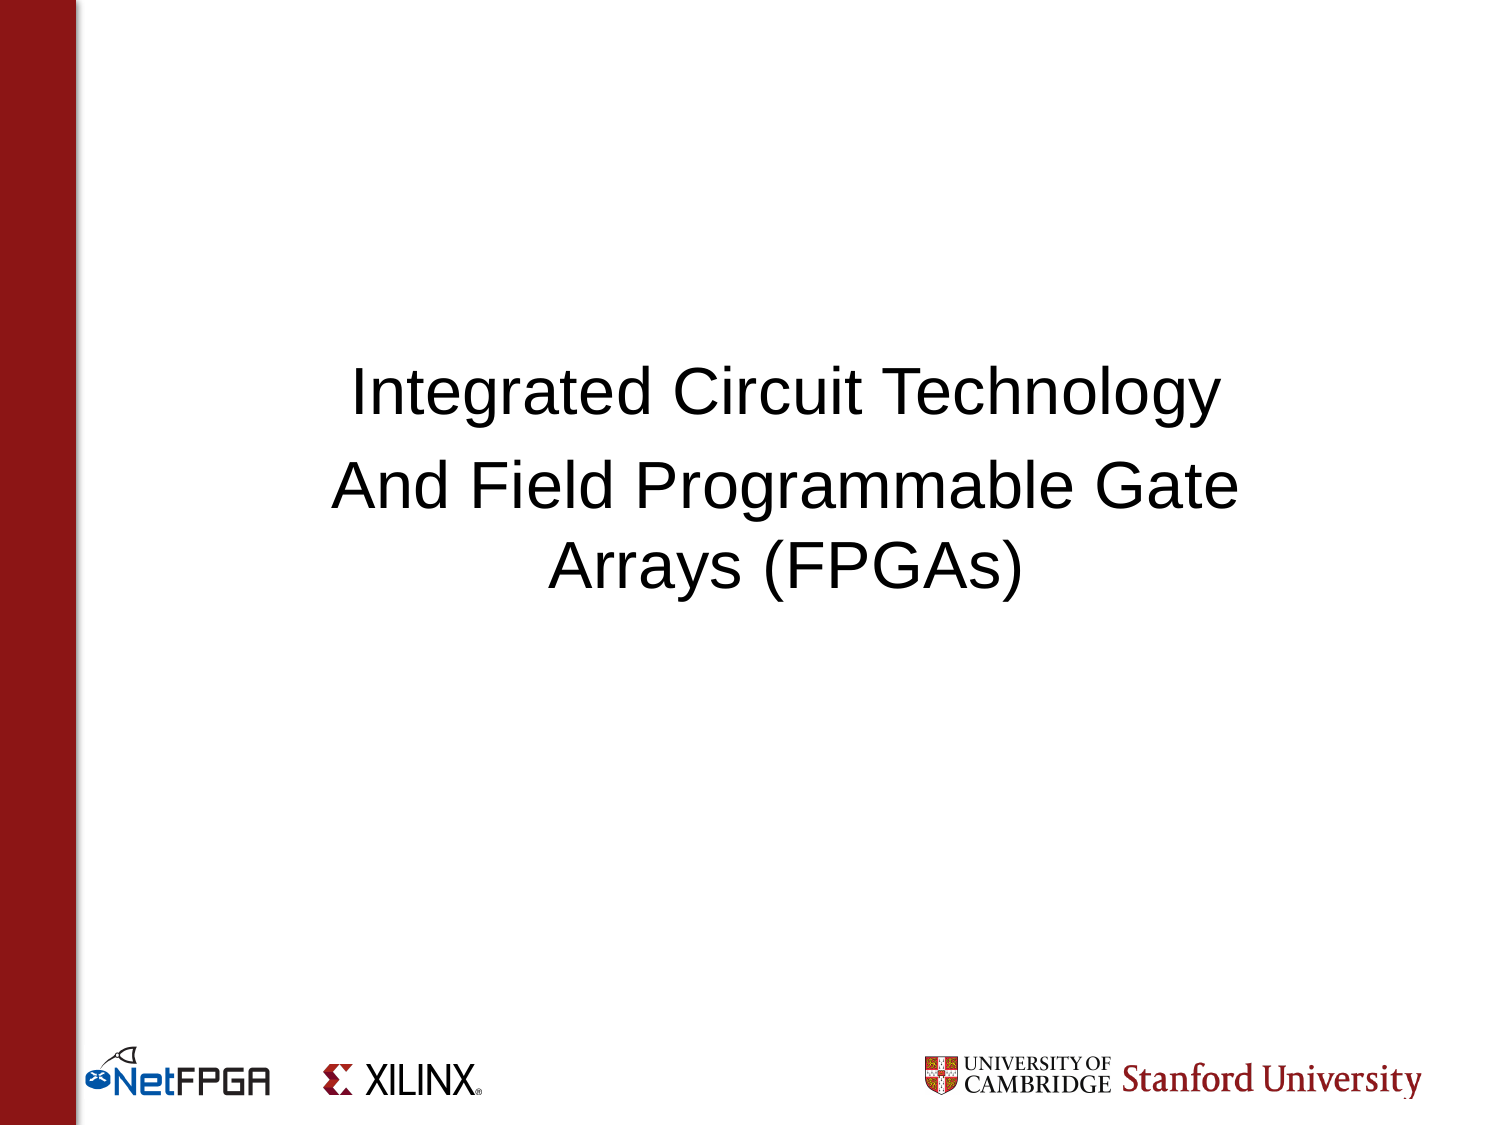

Integrated Circuit Technology
And Field Programmable Gate Arrays (FPGAs)